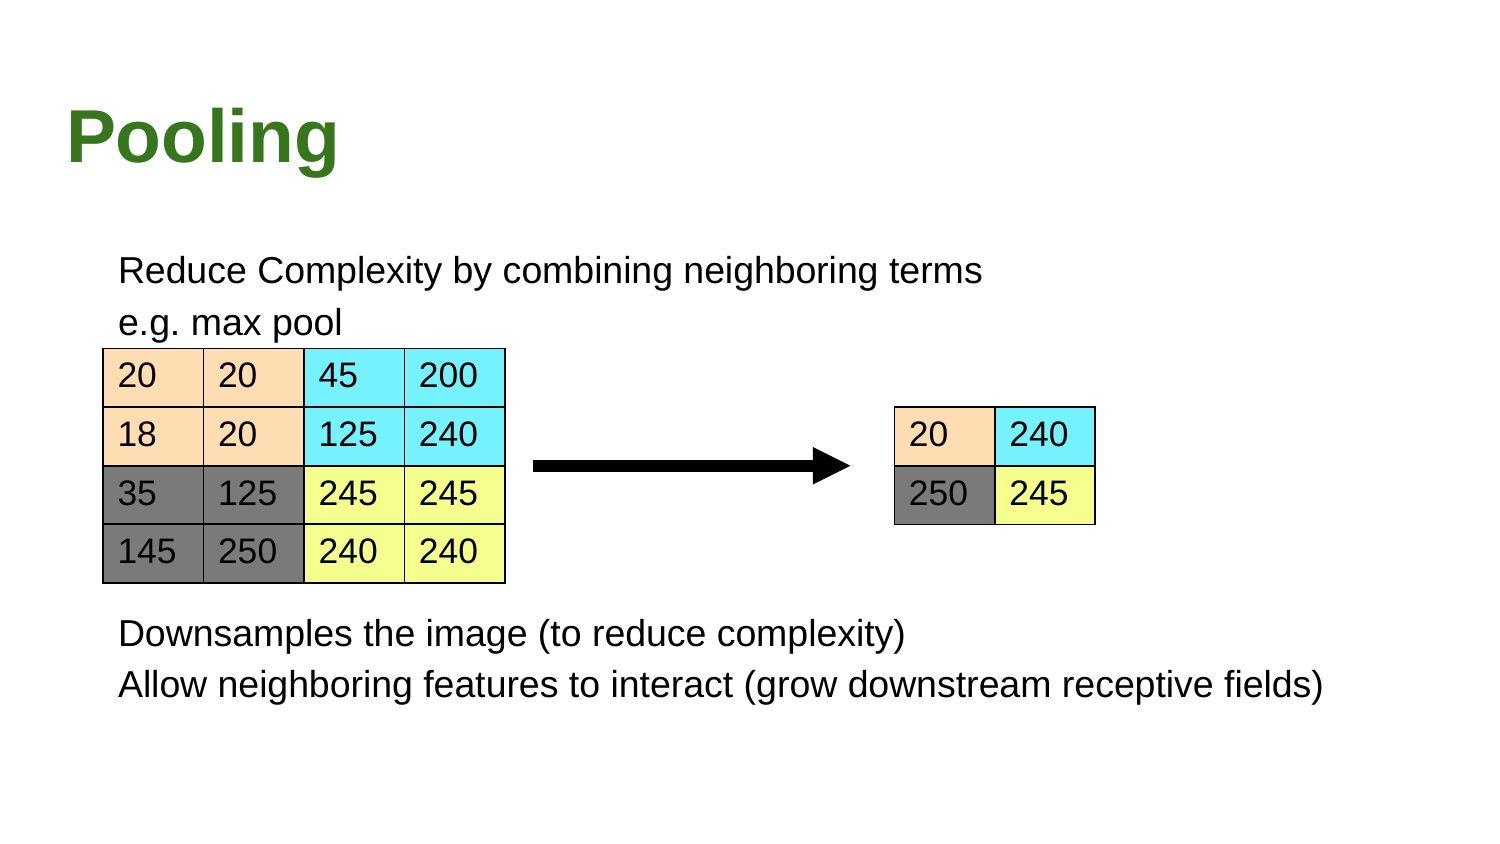

# Pooling
Reduce Complexity by combining neighboring terms
e.g. max pool

Downsamples the image (to reduce complexity)
Allow neighboring features to interact (grow downstream receptive fields)
| 20 | 20 | 45 | 200 |
| --- | --- | --- | --- |
| 18 | 20 | 125 | 240 |
| 35 | 125 | 245 | 245 |
| 145 | 250 | 240 | 240 |
| 20 | 240 |
| --- | --- |
| 250 | 245 |